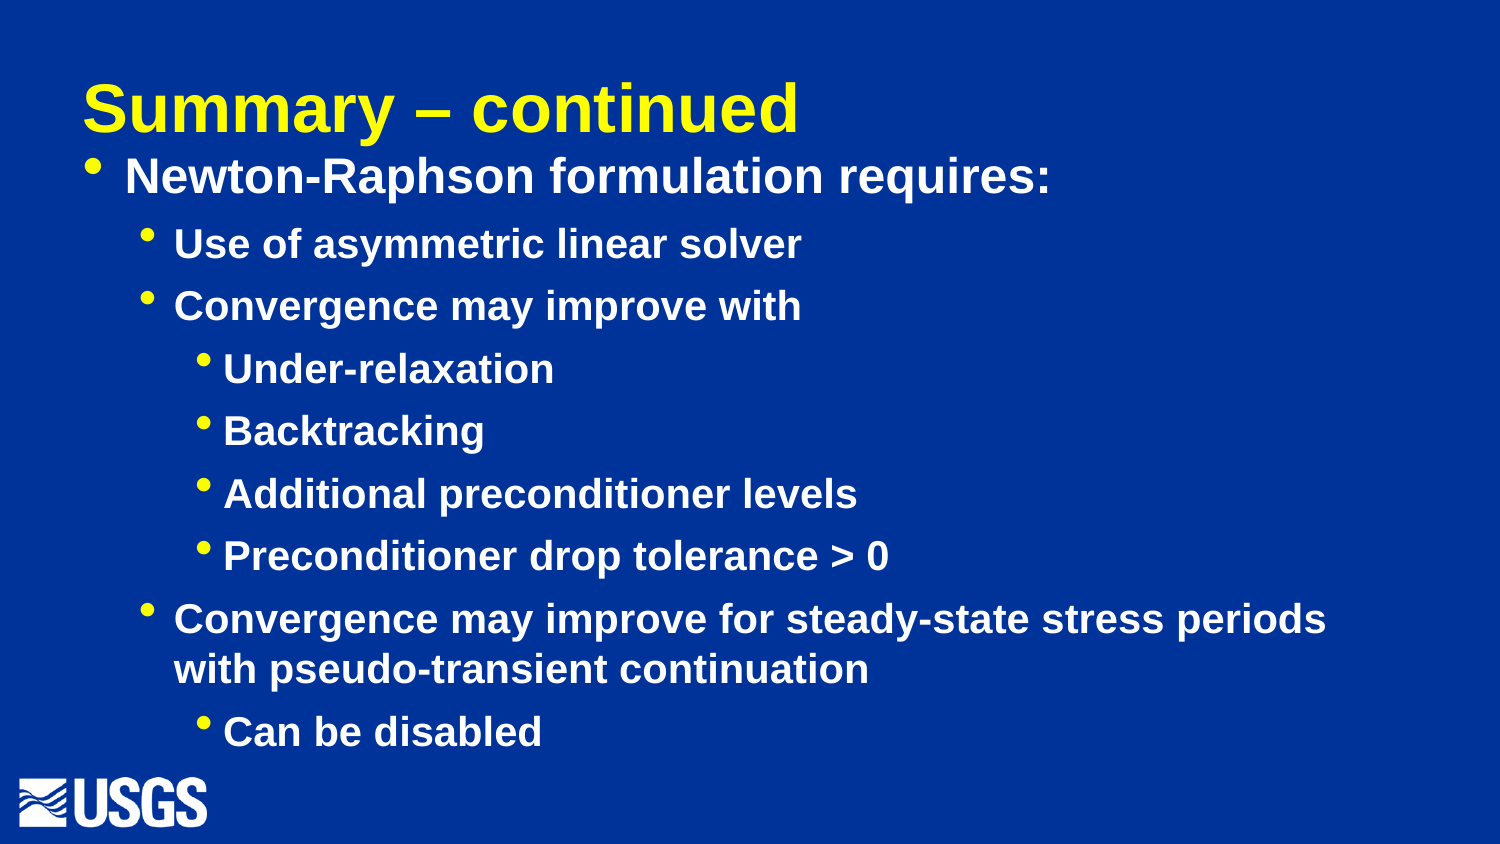

# Summary – continued
Newton-Raphson formulation requires:
Use of asymmetric linear solver
Convergence may improve with
Under-relaxation
Backtracking
Additional preconditioner levels
Preconditioner drop tolerance > 0
Convergence may improve for steady-state stress periods with pseudo-transient continuation
Can be disabled